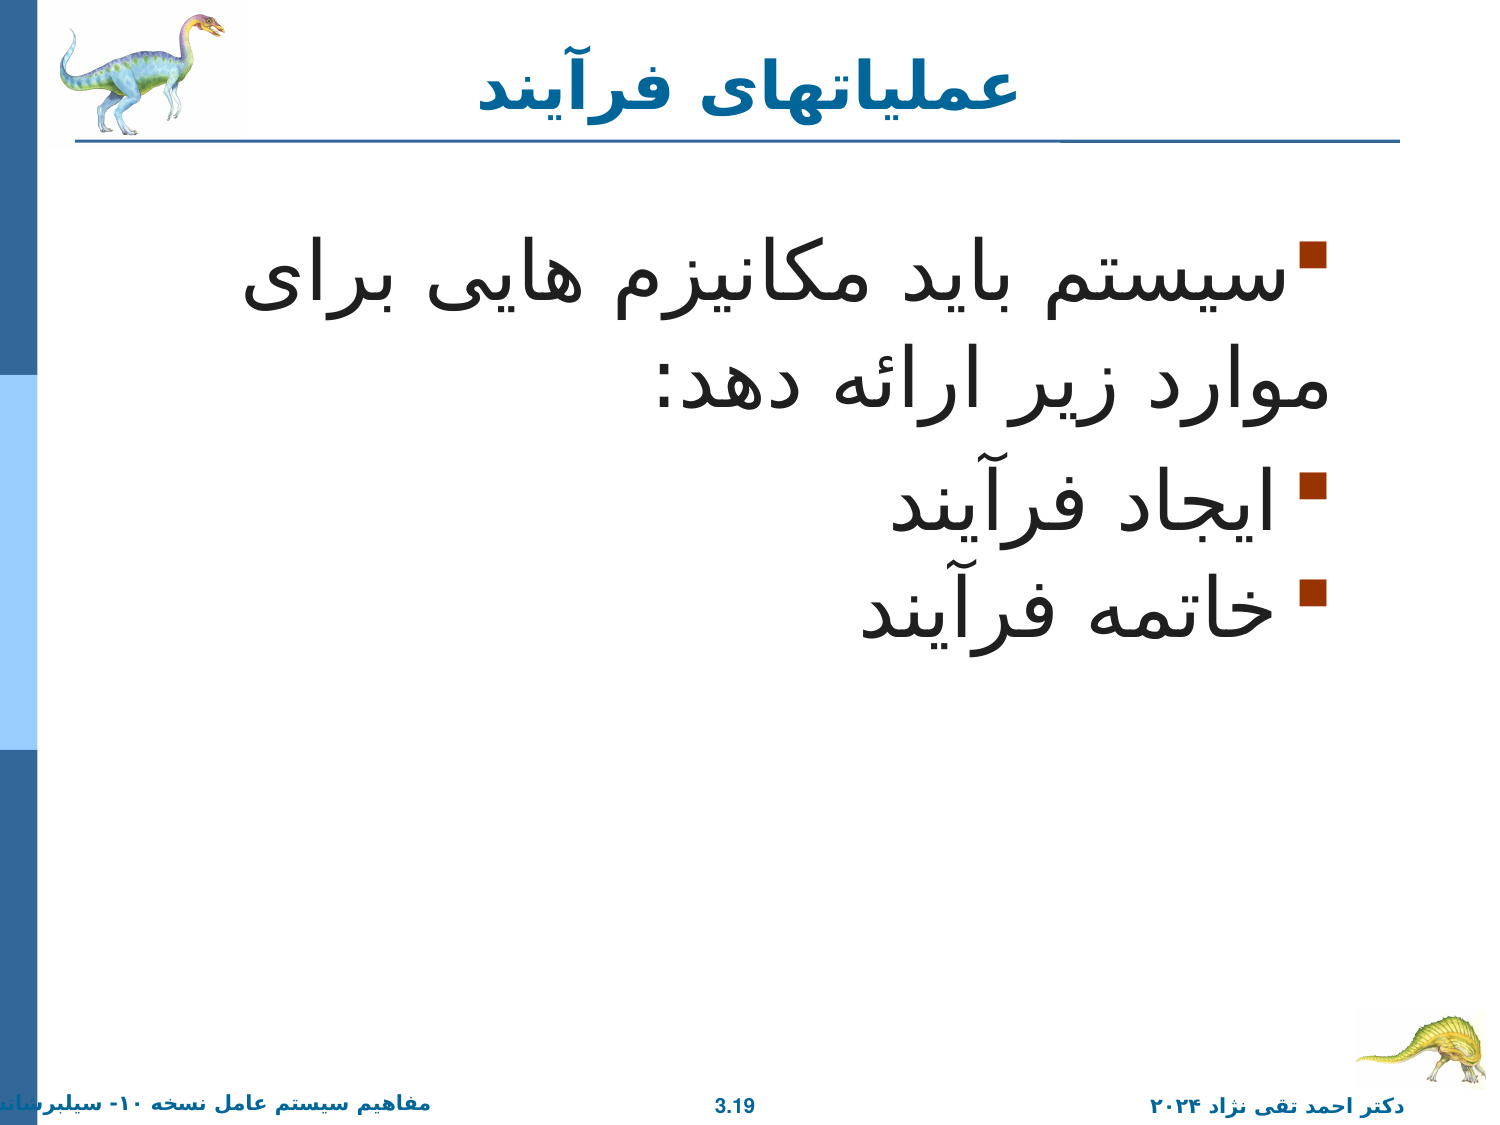

# عملیاتهای فرآیند
سیستم باید مکانیزم هایی برای موارد زیر ارائه دهد:
ایجاد فرآیند
خاتمه فرآیند